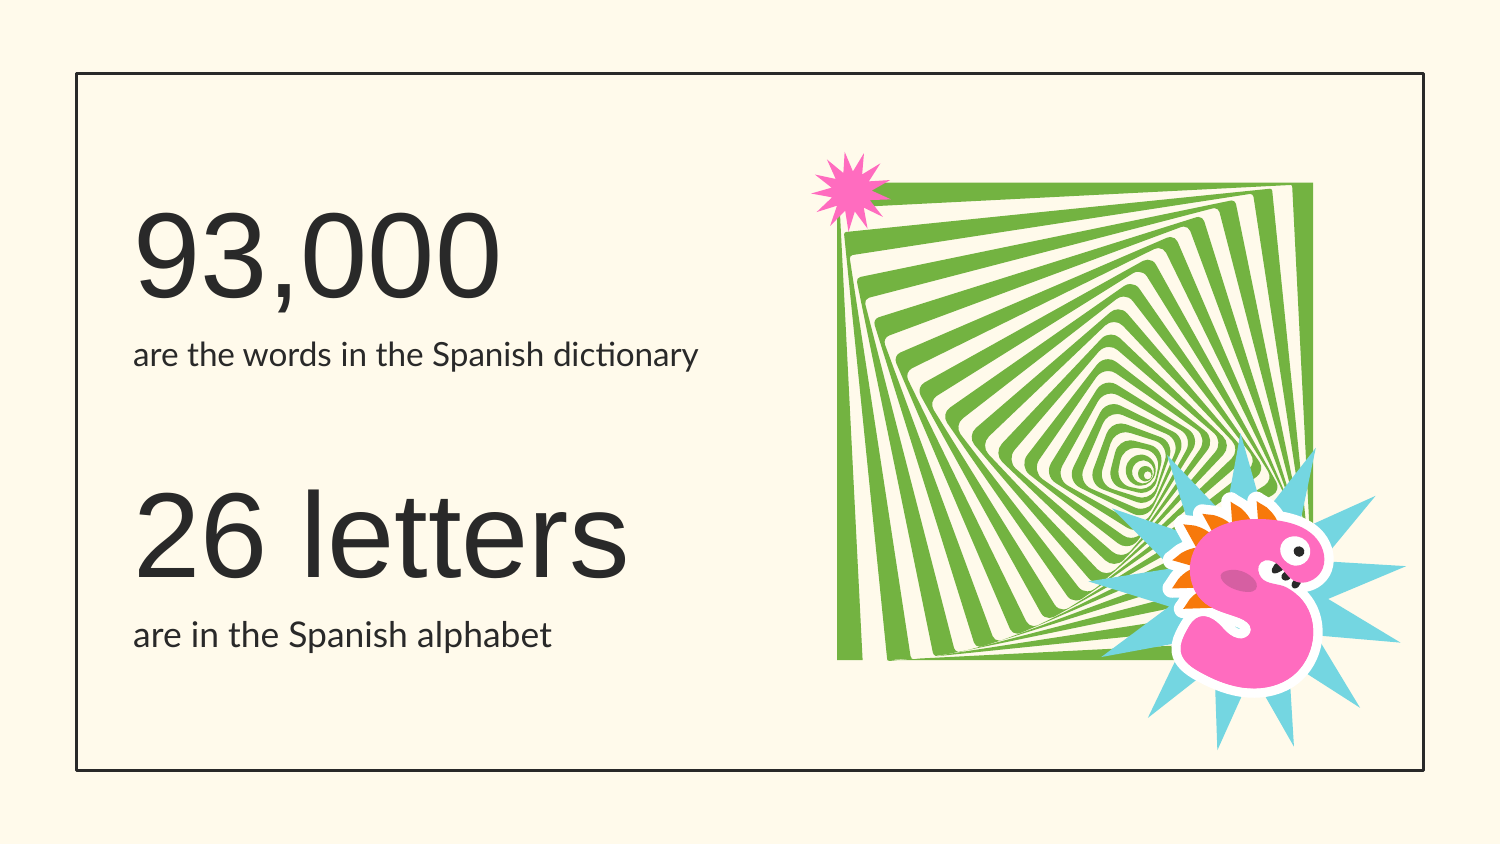

# 93,000

are the words in the Spanish dictionary

26 letters

are in the Spanish alphabet